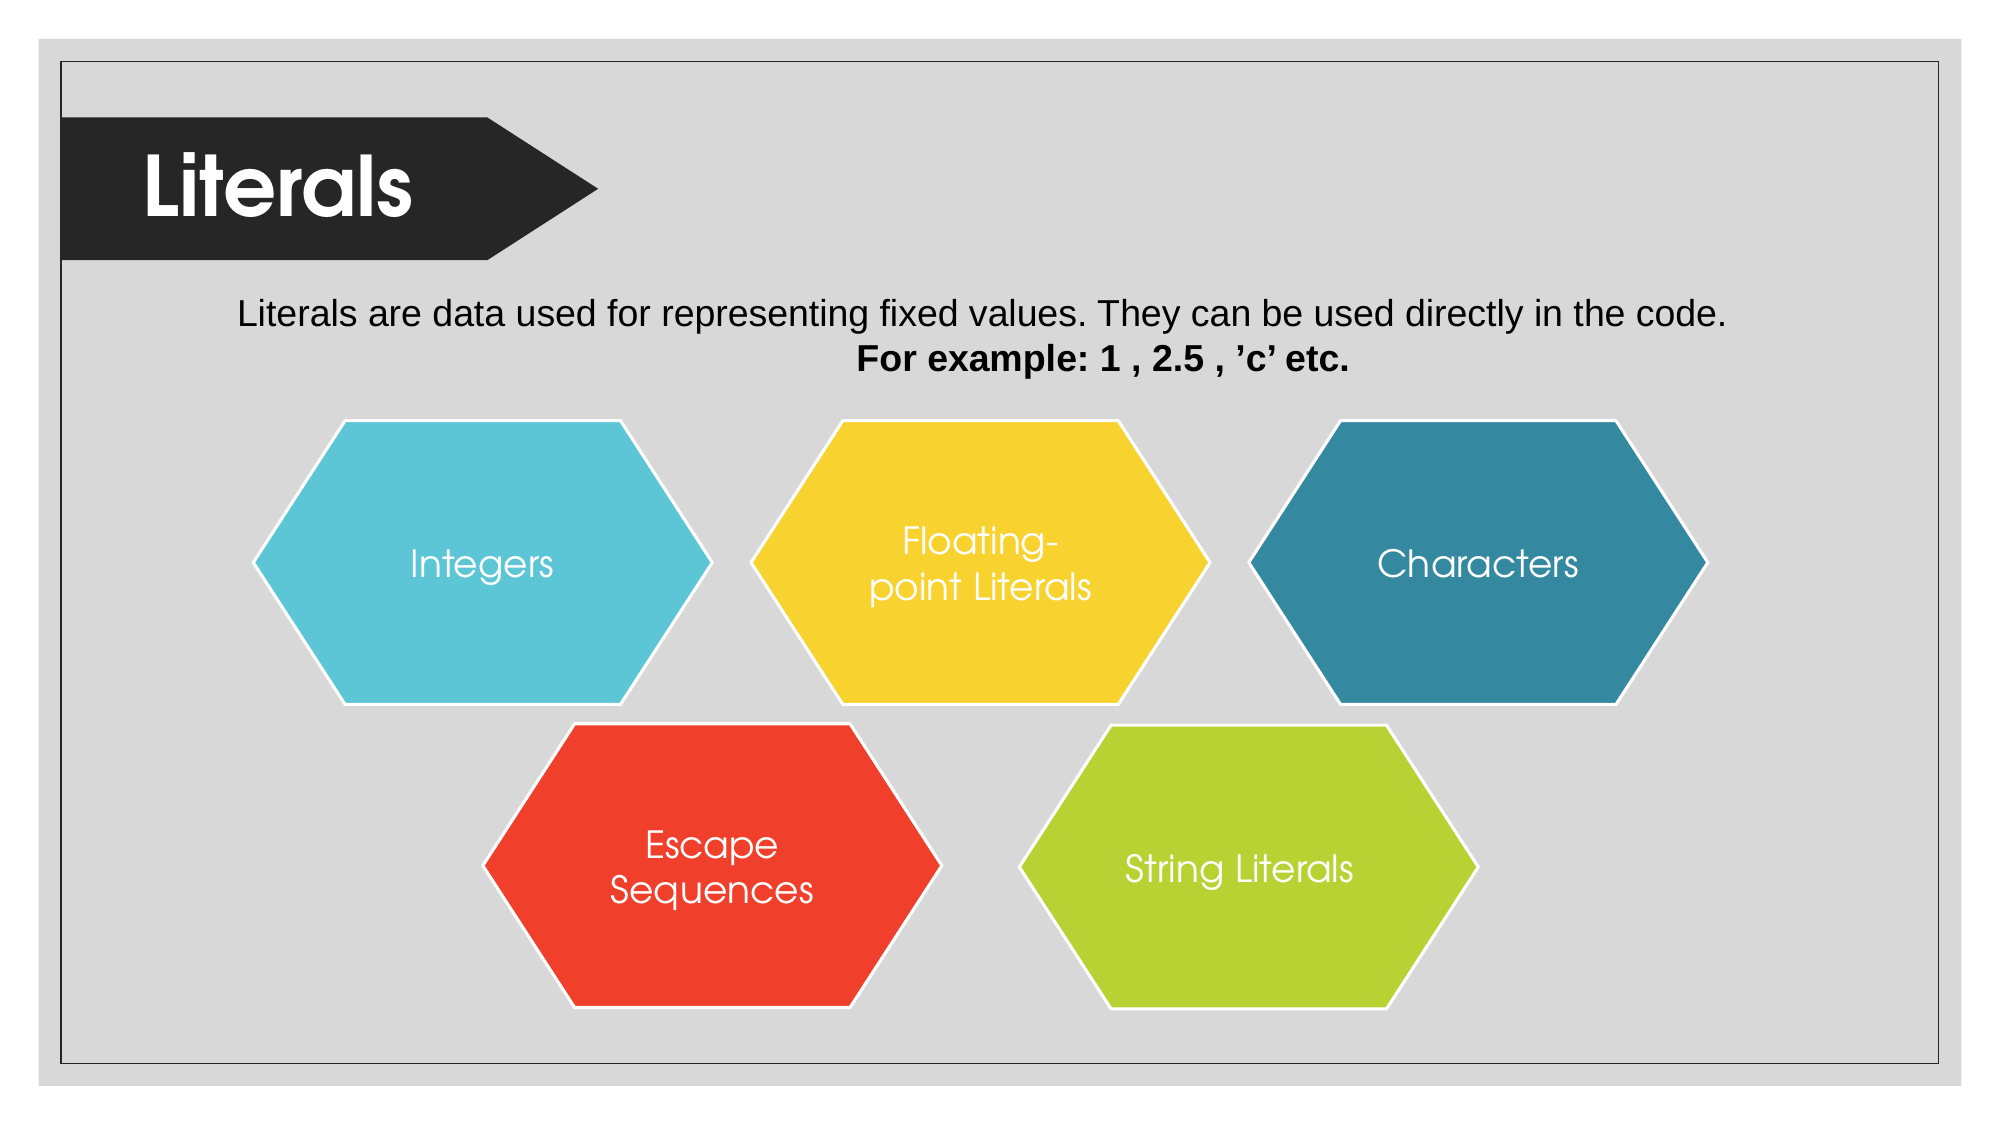

# Literals
Literals are data used for representing fixed values. They can be used directly in the code.
                                                           For example: 1 , 2.5 , ’c’ etc.
Integers

Floating-point Literals

Characters
Escape Sequences
String Literals